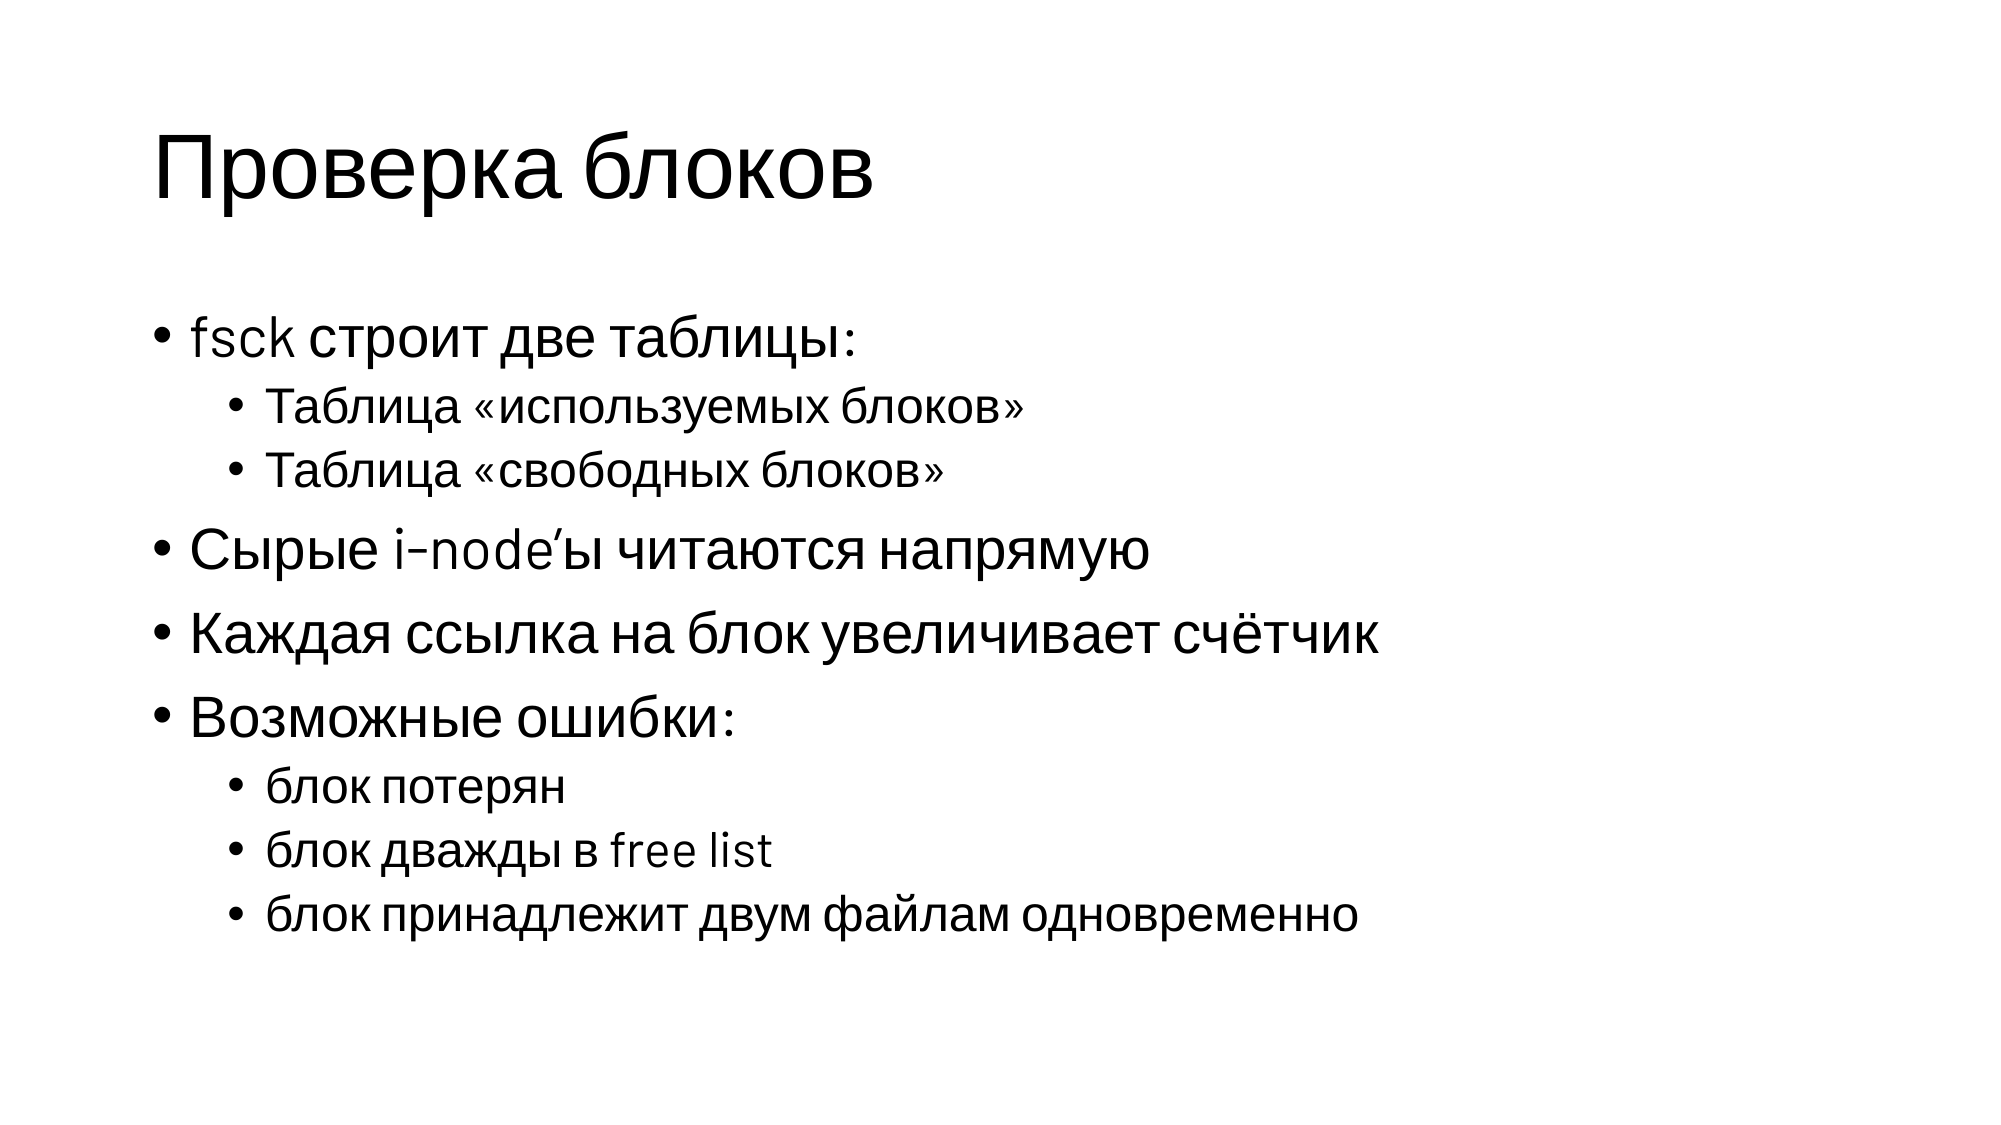

# Проверка блоков
fsck строит две таблицы:
Таблица «используемых блоков»
Таблица «свободных блоков»
Сырые i-node’ы читаются напрямую
Каждая ссылка на блок увеличивает счётчик
Возможные ошибки:
блок потерян
блок дважды в free list
блок принадлежит двум файлам одновременно